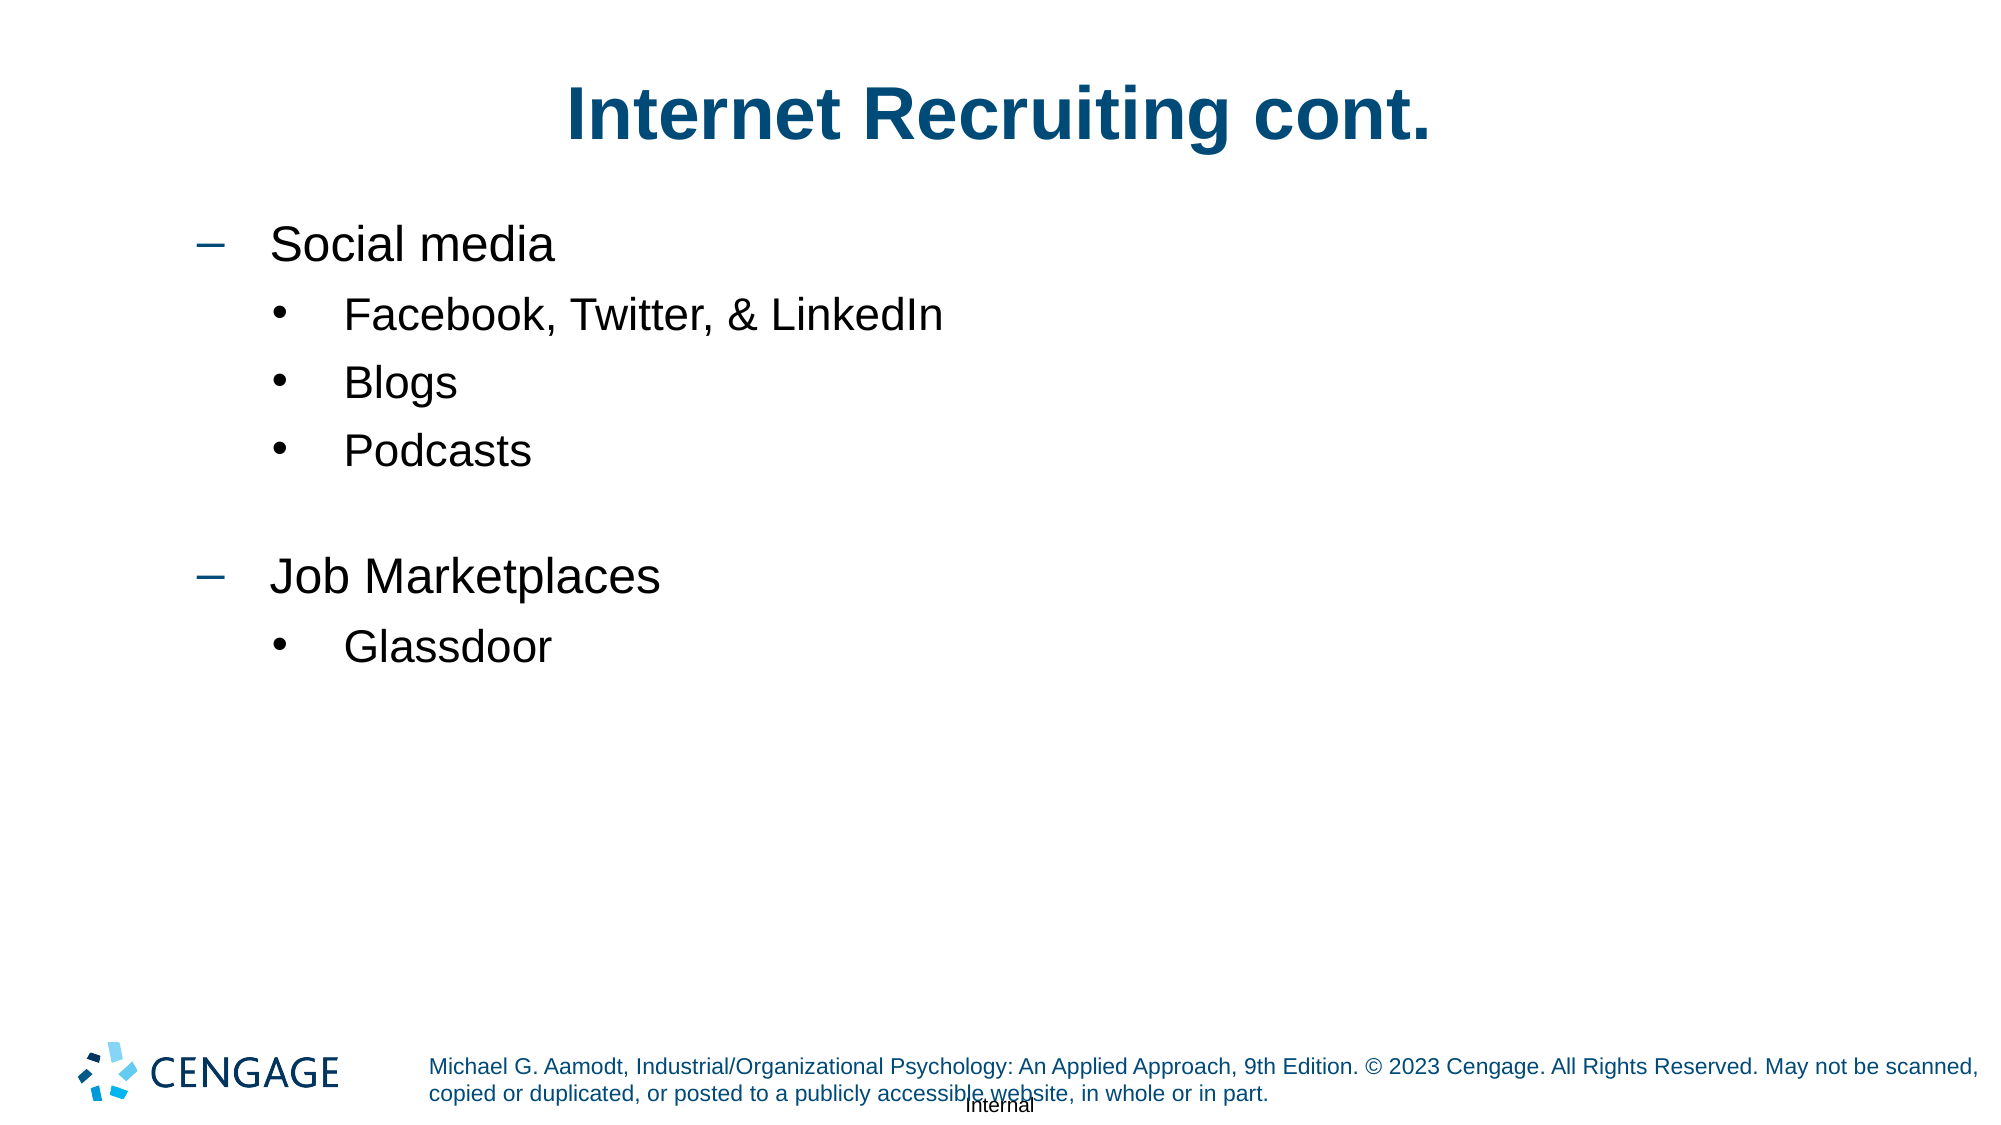

# Internet Recruiting cont.
Social media
Facebook, Twitter, & LinkedIn
Blogs
Podcasts
Job Marketplaces
Glassdoor